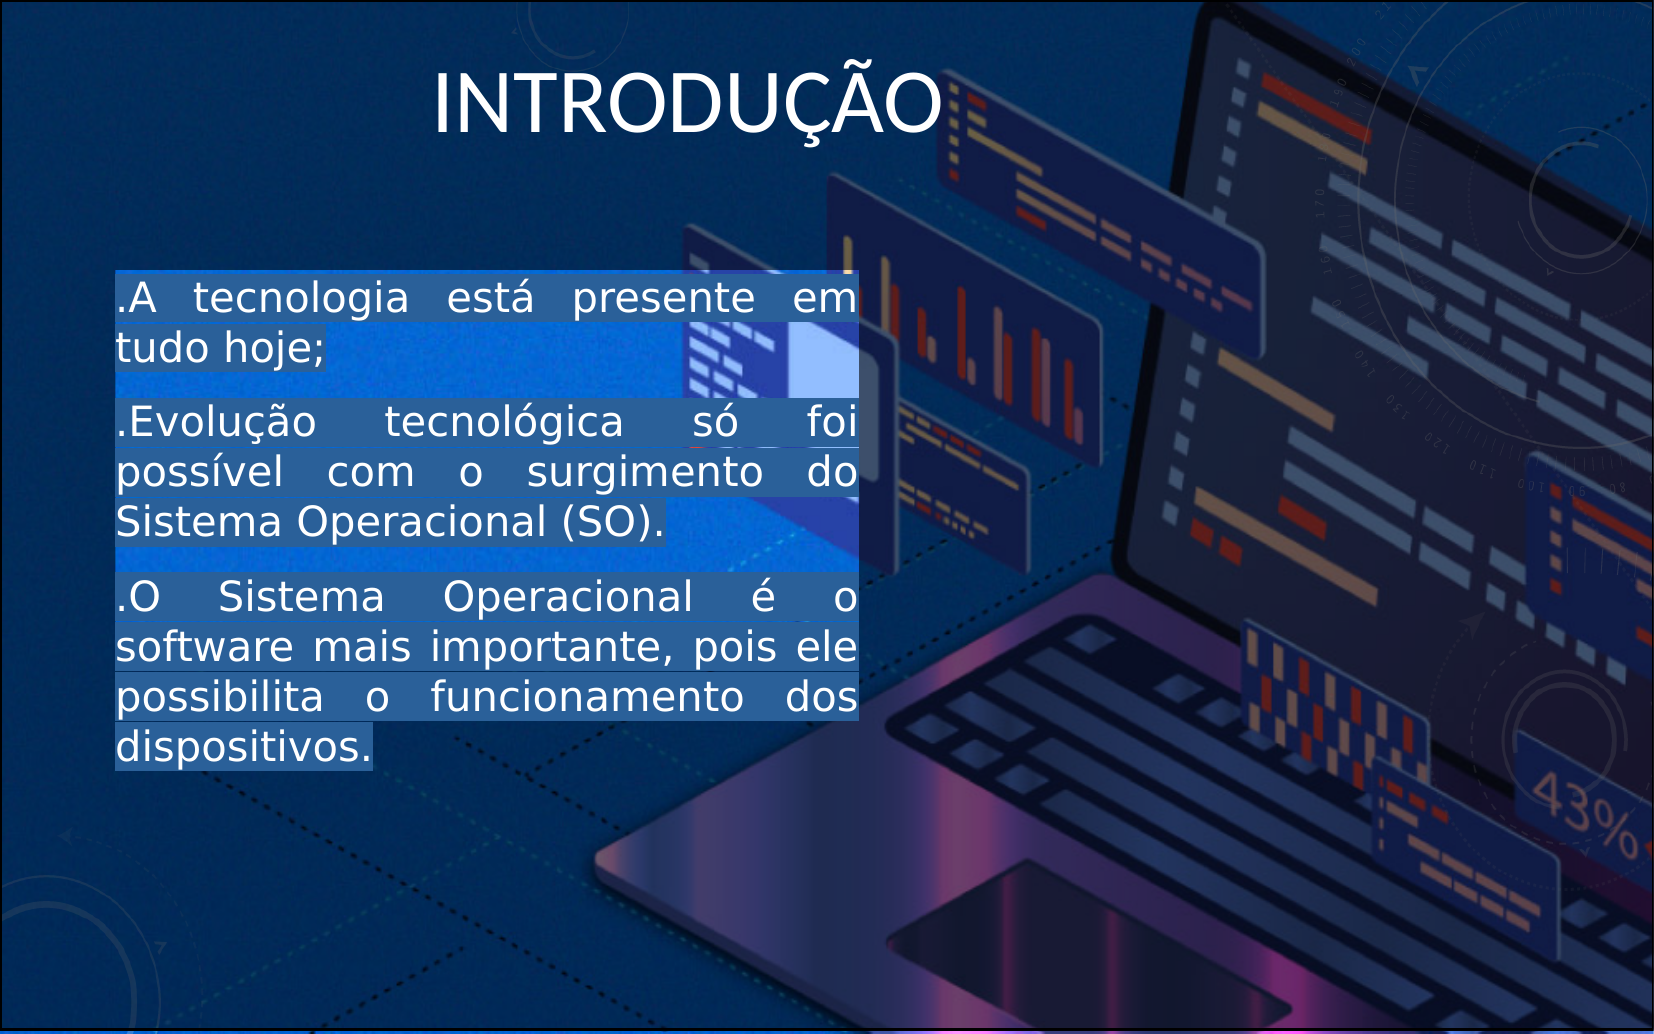

Introdução
.A tecnologia está presente em tudo hoje;
.Evolução tecnológica só foi possível com o surgimento do Sistema Operacional (SO).
.O Sistema Operacional é o software mais importante, pois ele possibilita o funcionamento dos dispositivos.